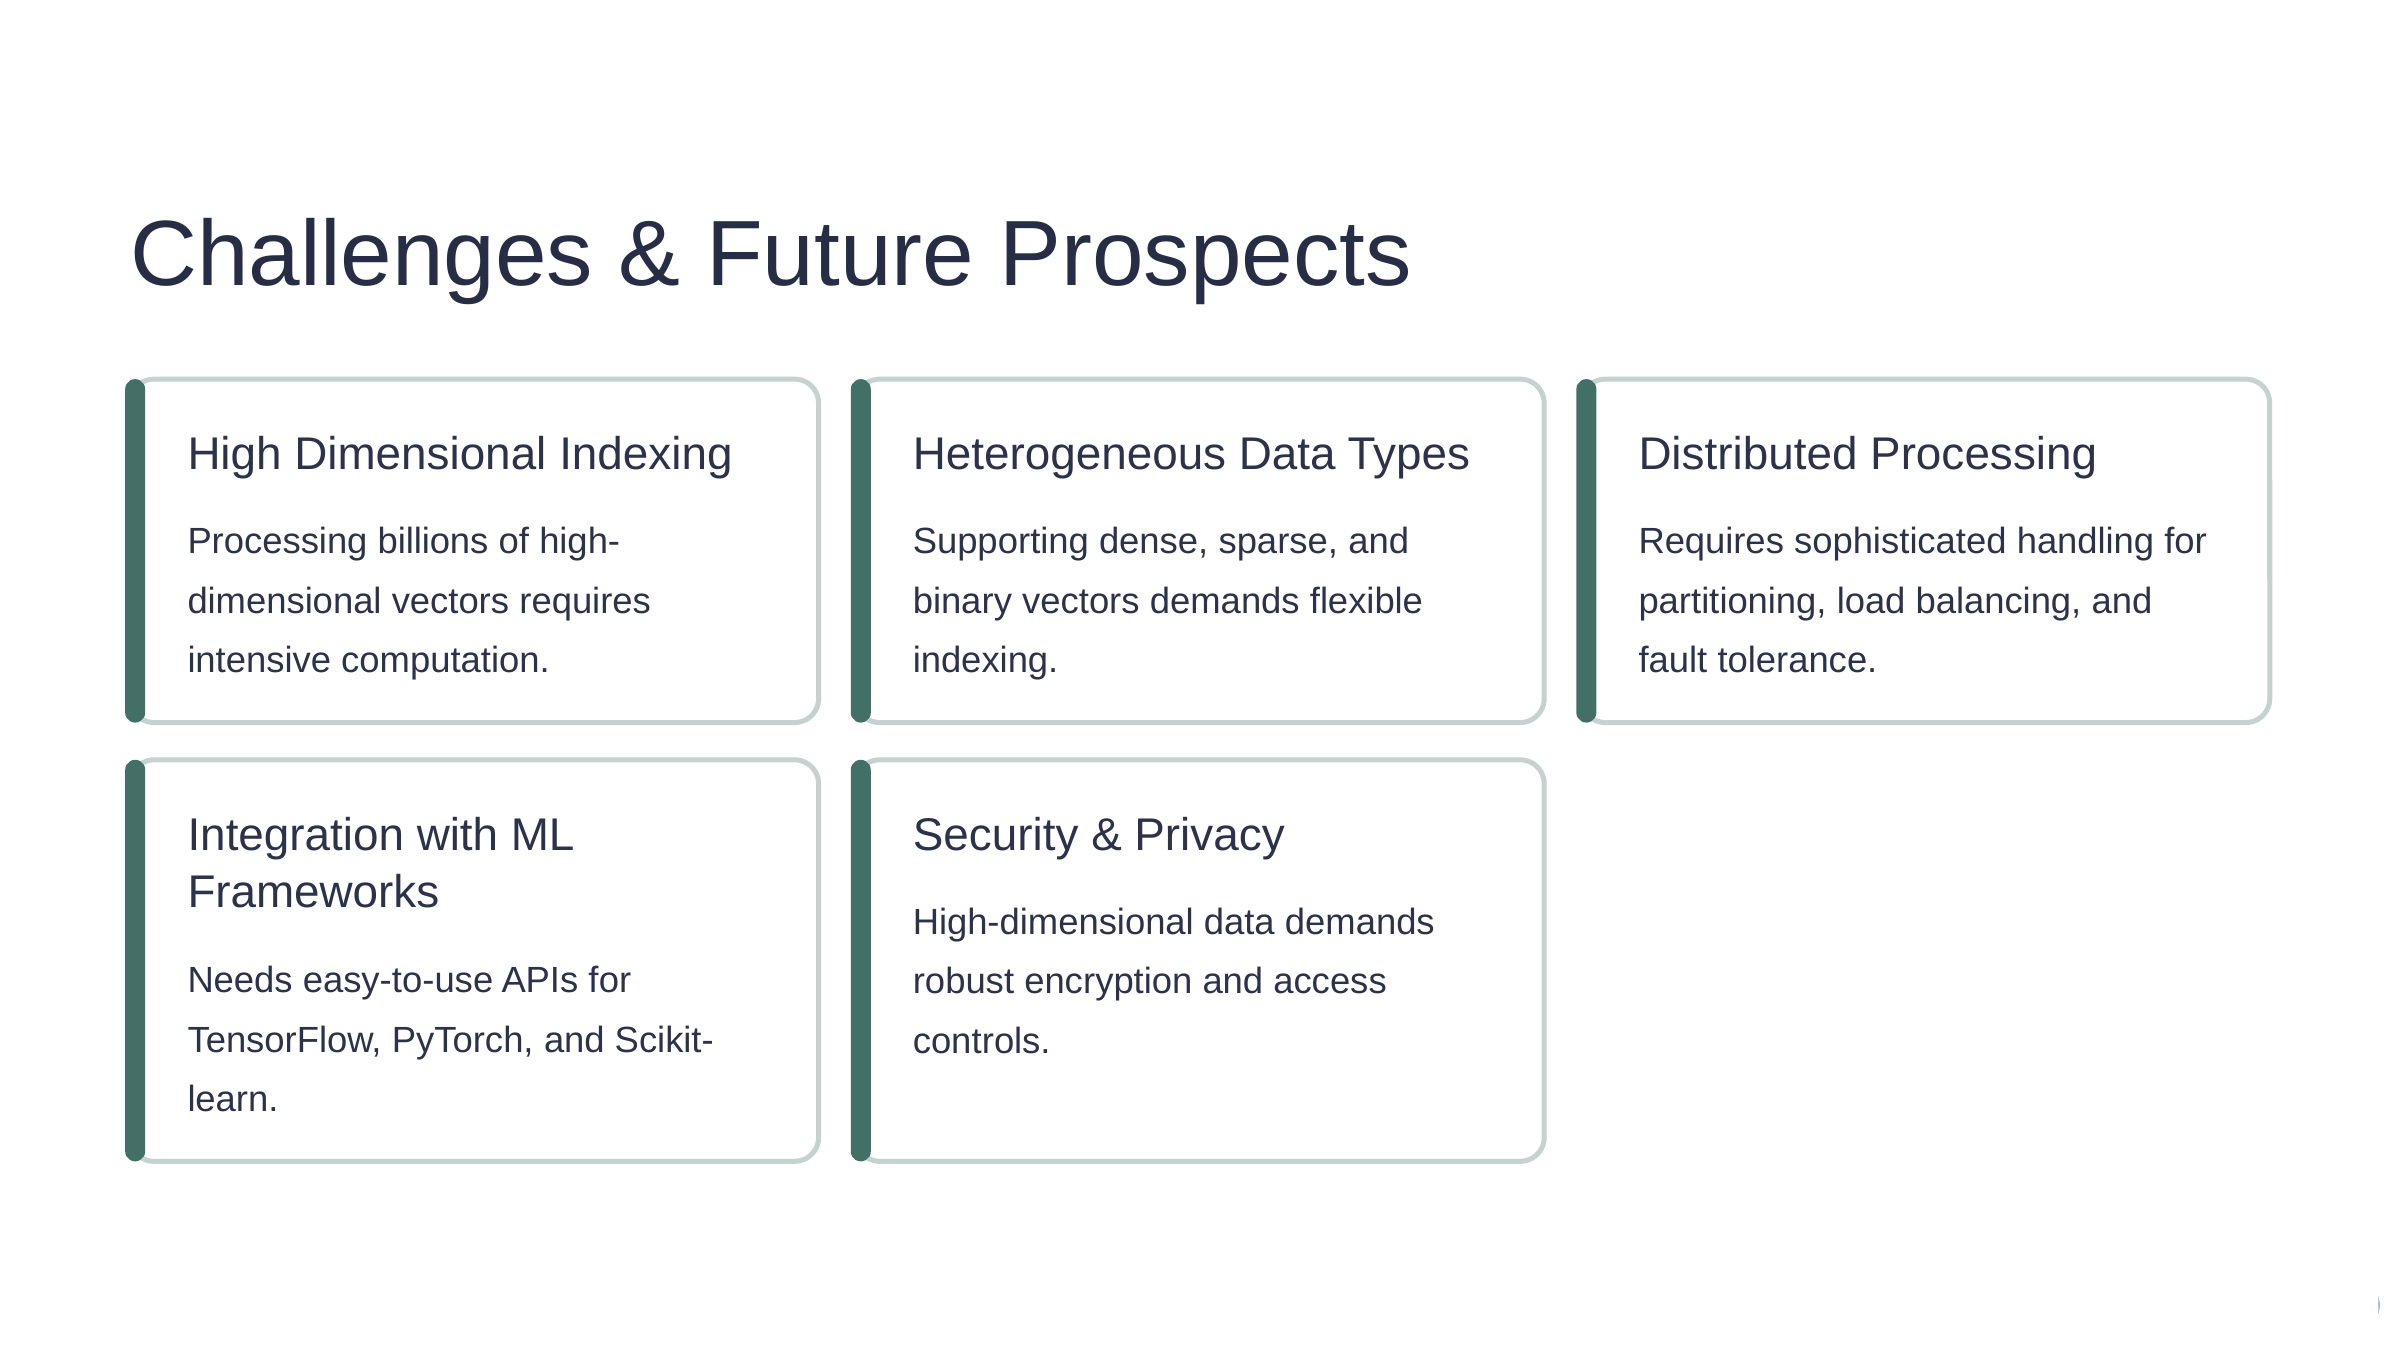

Challenges & Future Prospects

High Dimensional Indexing
Heterogeneous Data Types
Distributed Processing
Processing billions of high-dimensional vectors requires intensive computation.
Supporting dense, sparse, and binary vectors demands flexible indexing.
Requires sophisticated handling for partitioning, load balancing, and fault tolerance.

Integration with ML Frameworks
Security & Privacy
High-dimensional data demands robust encryption and access controls.
Needs easy-to-use APIs for TensorFlow, PyTorch, and Scikit-learn.